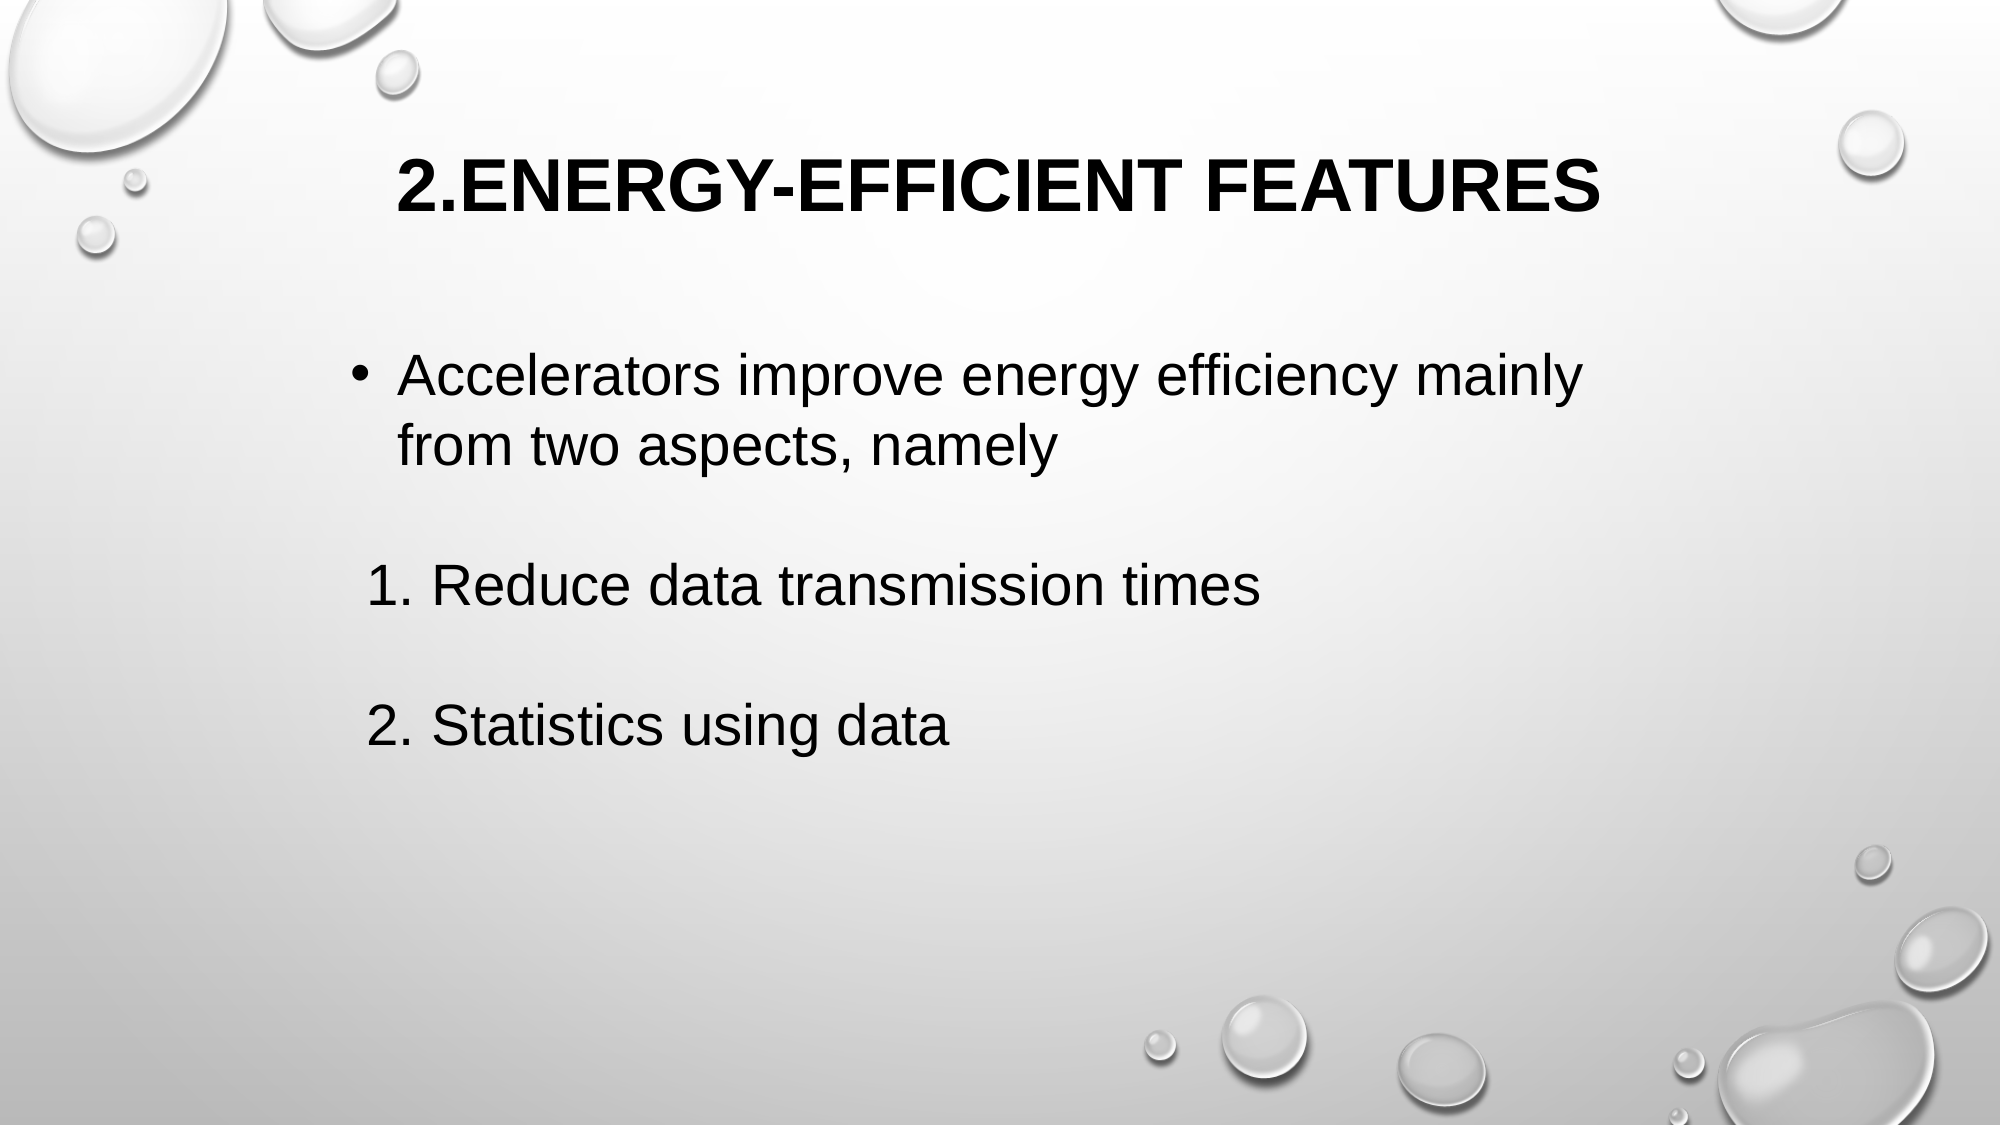

# 2.ENERGY-EFFICIENT FEATURES
Accelerators improve energy efficiency mainly from two aspects, namely
 1. Reduce data transmission times
 2. Statistics using data